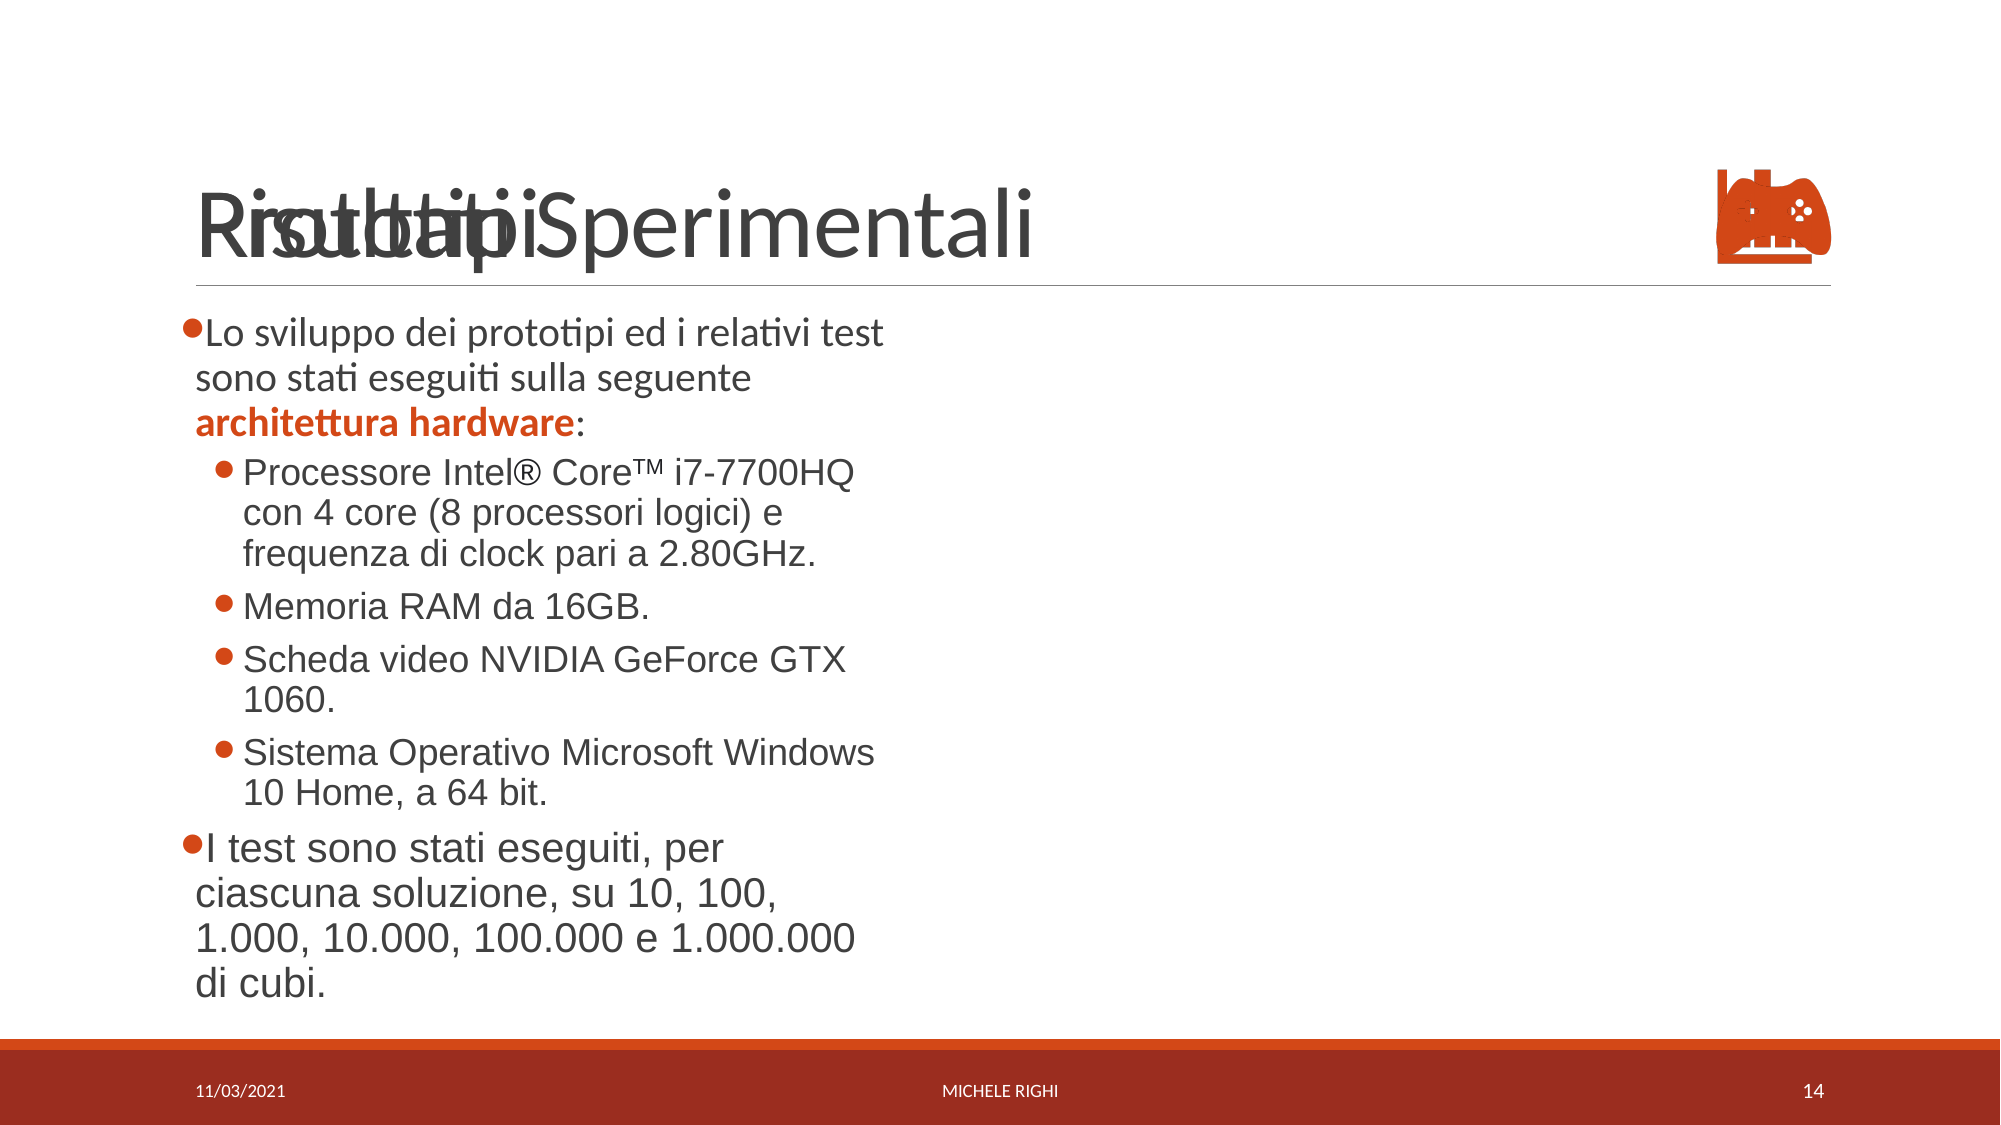

# Risultati Sperimentali
Prototipi

Lo sviluppo dei prototipi ed i relativi test sono stati eseguiti sulla seguente architettura hardware:
Processore Intel® CoreTM i7-7700HQ con 4 core (8 processori logici) e frequenza di clock pari a 2.80GHz.
Memoria RAM da 16GB.
Scheda video NVIDIA GeForce GTX 1060.
Sistema Operativo Microsoft Windows 10 Home, a 64 bit.
I test sono stati eseguiti, per ciascuna soluzione, su 10, 100, 1.000, 10.000, 100.000 e 1.000.000 di cubi.
11/03/2021
Michele Righi
14